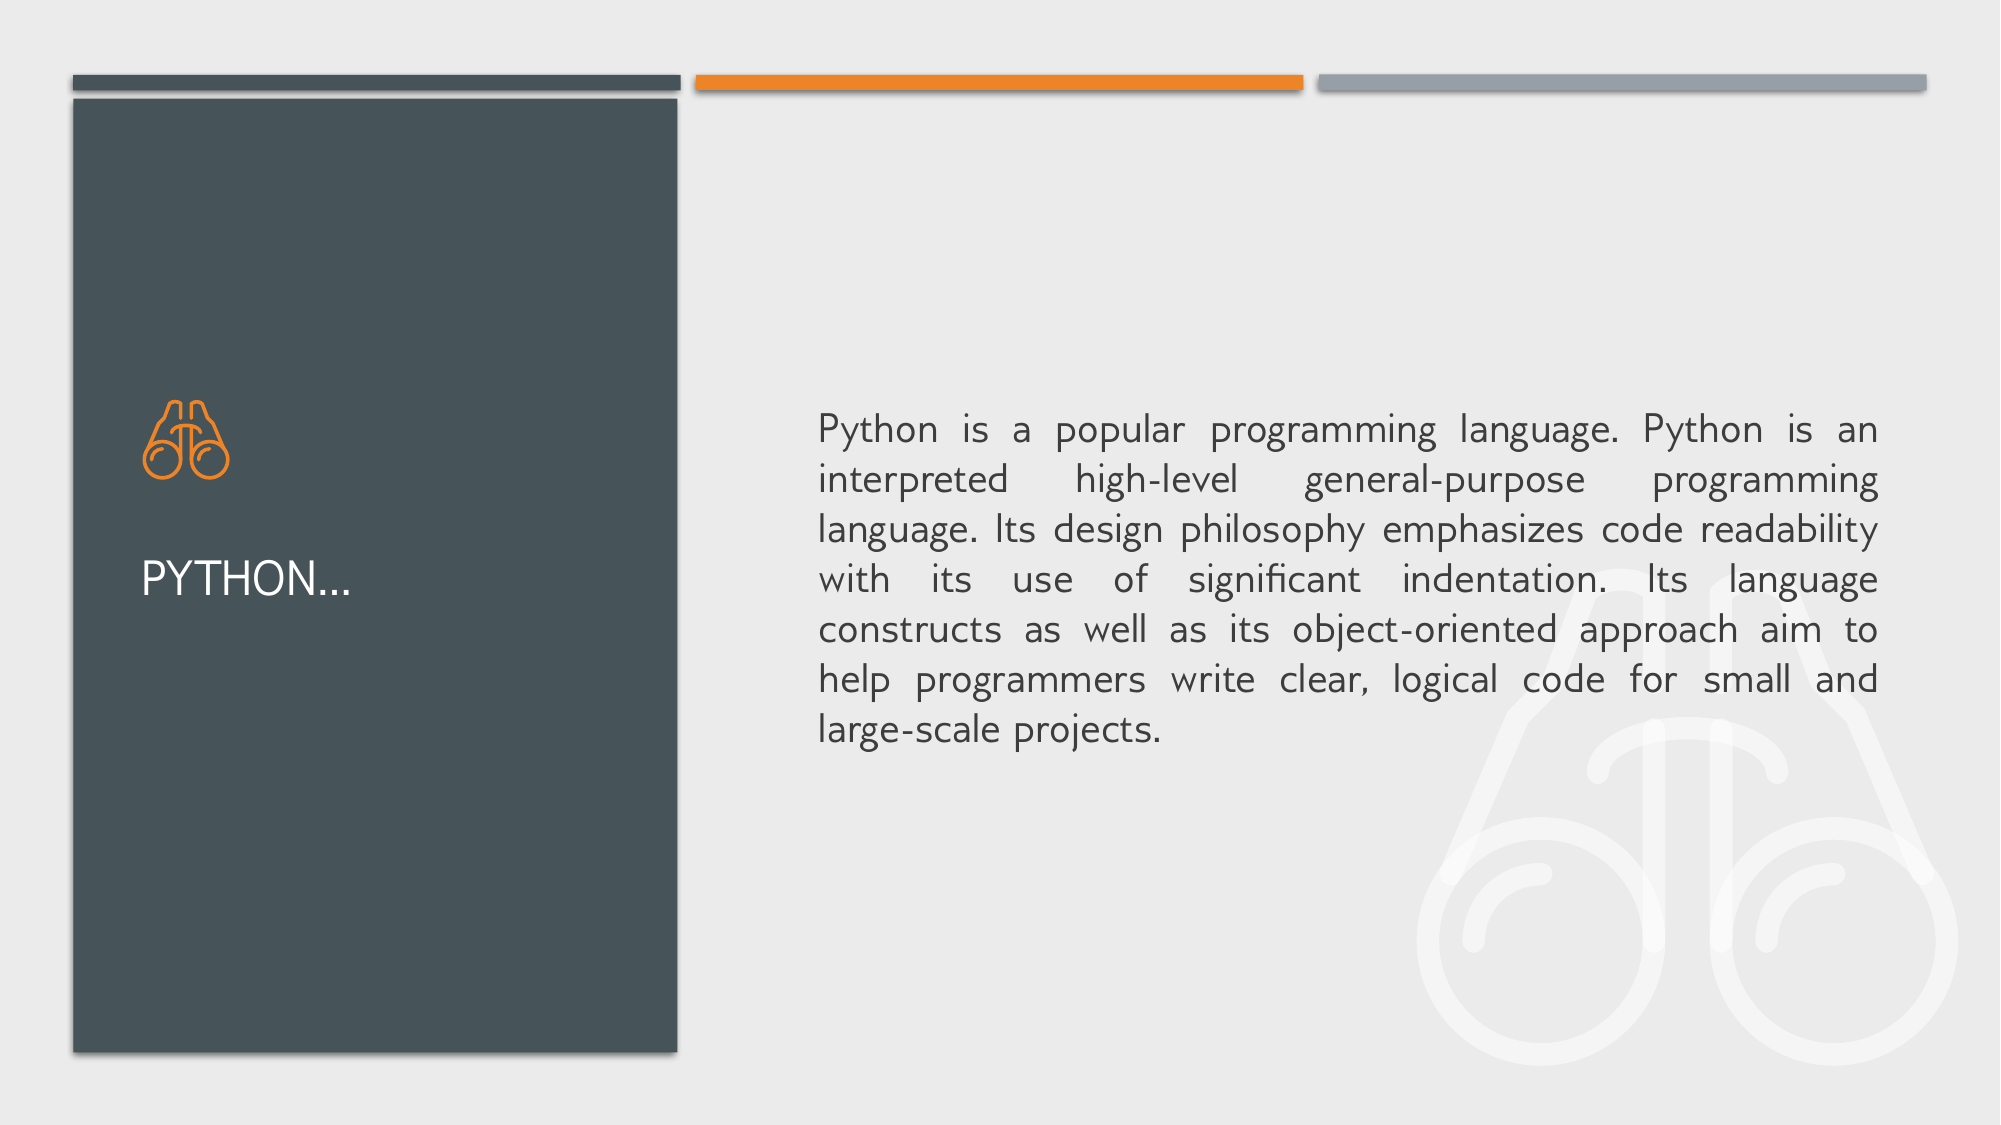

Python is a popular programming language. Python is an interpreted high-level general-purpose programming language. Its design philosophy emphasizes code readability with its use of significant indentation. Its language constructs as well as its object-oriented approach aim to help programmers write clear, logical code for small and large-scale projects.

# Python…